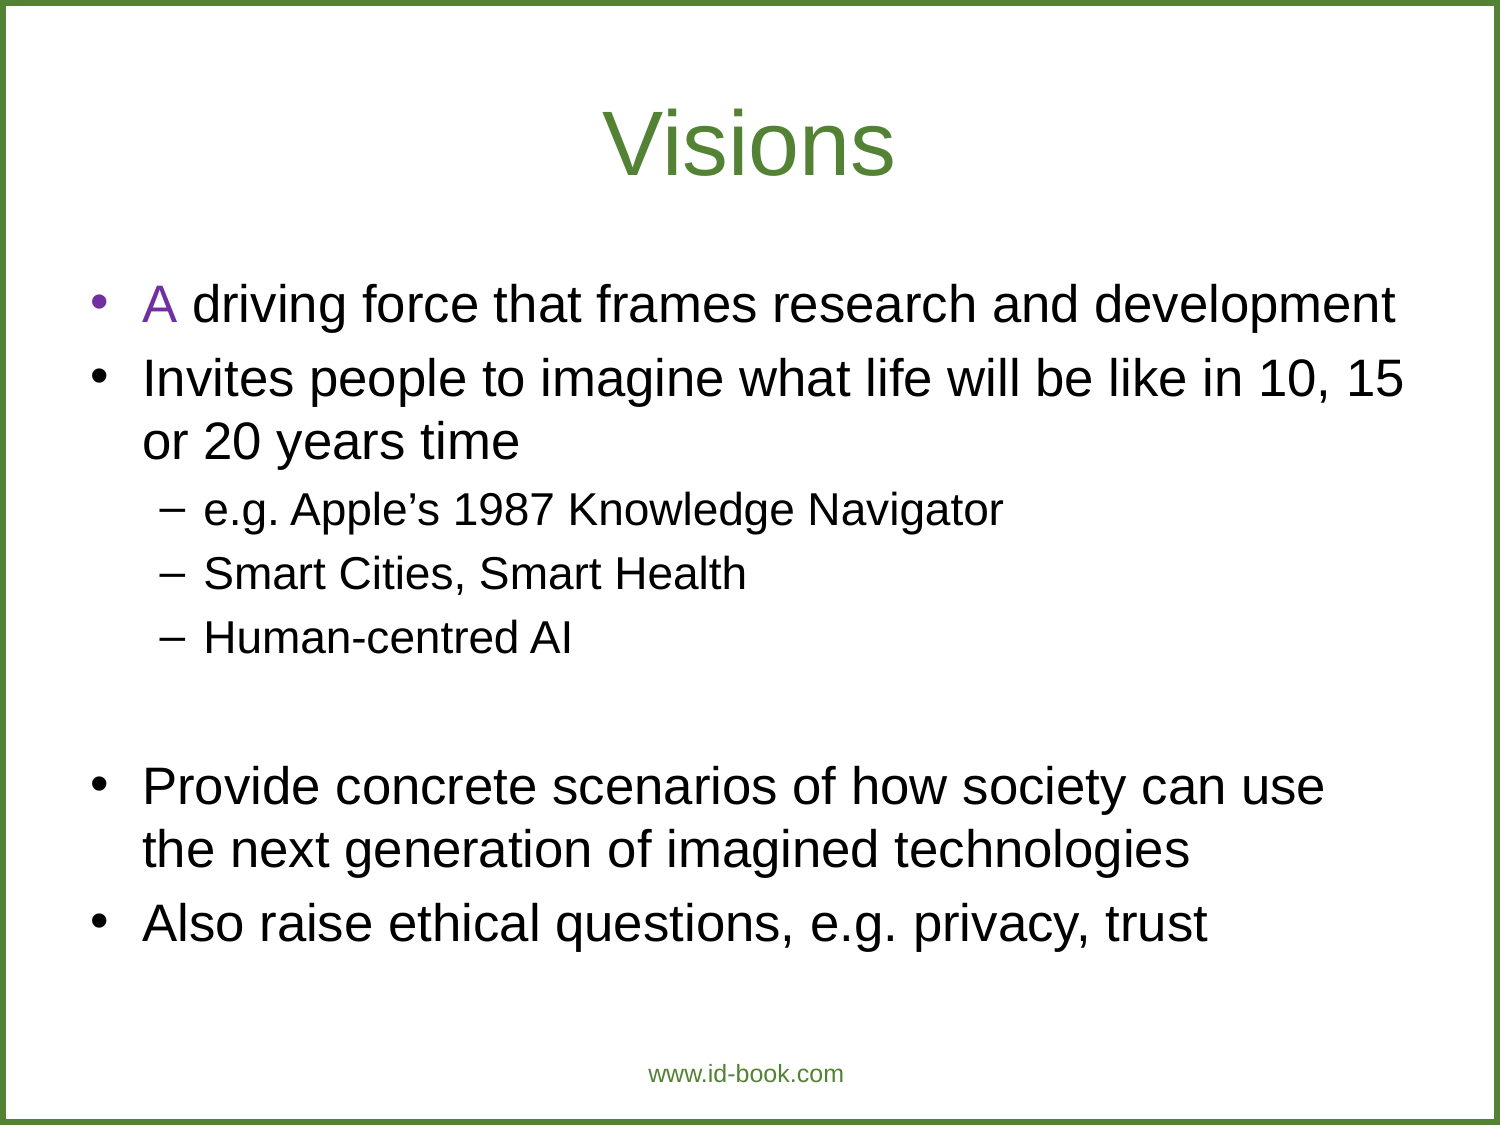

# Visions
A driving force that frames research and development
Invites people to imagine what life will be like in 10, 15 or 20 years time
e.g. Apple’s 1987 Knowledge Navigator
Smart Cities, Smart Health
Human-centred AI

Provide concrete scenarios of how society can use the next generation of imagined technologies
Also raise ethical questions, e.g. privacy, trust
www.id-book.com